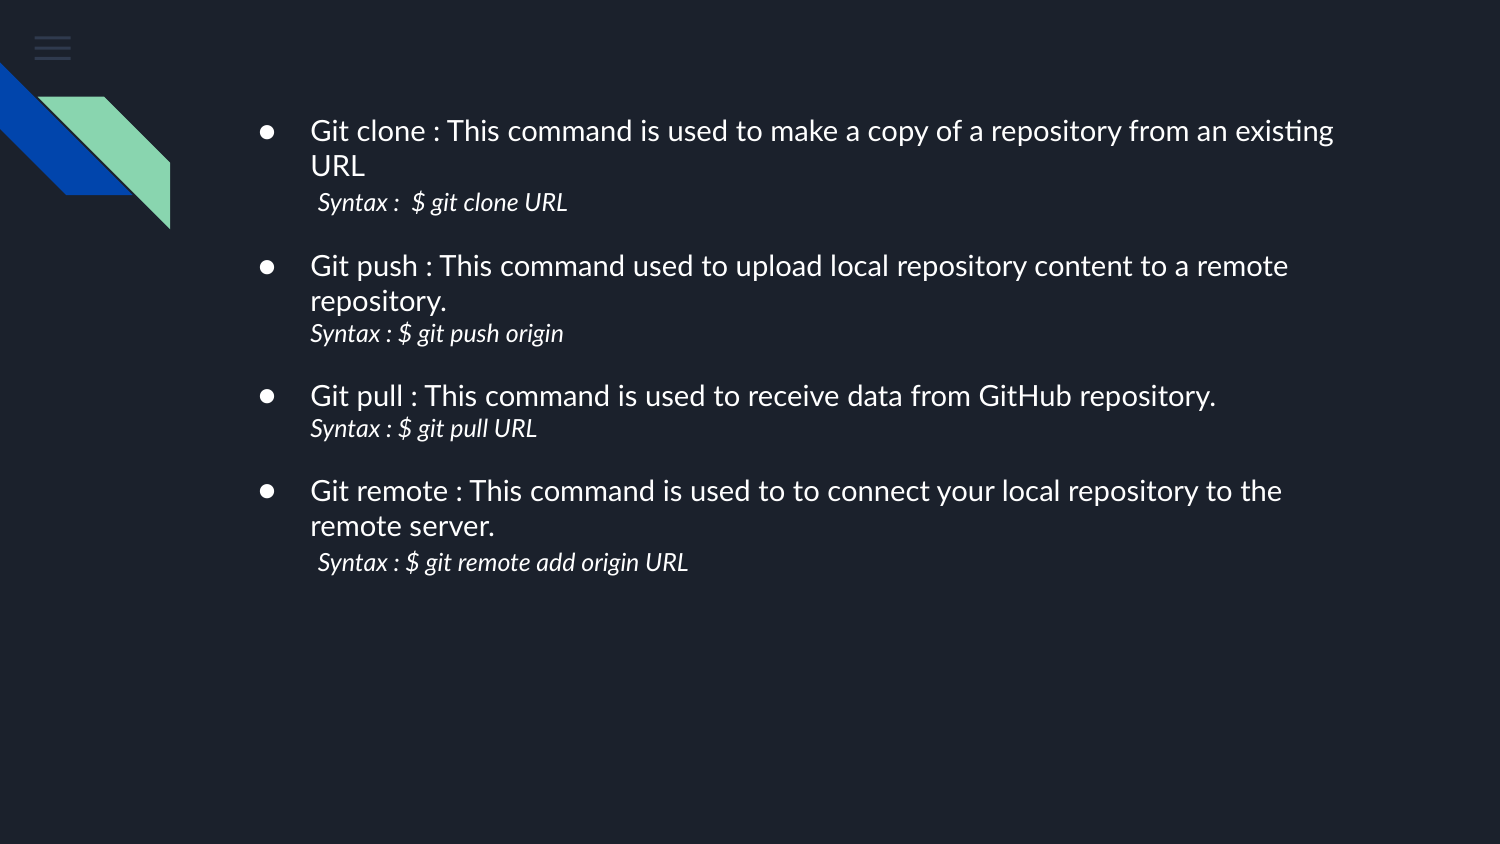

Git clone : This command is used to make a copy of a repository from an existing URL
 Syntax :  $ git clone URL

Git push : This command used to upload local repository content to a remote repository.
Syntax : $ git push origin

Git pull : This command is used to receive data from GitHub repository.
Syntax : $ git pull URL

Git remote : This command is used to to connect your local repository to the remote server.
 Syntax : $ git remote add origin URL